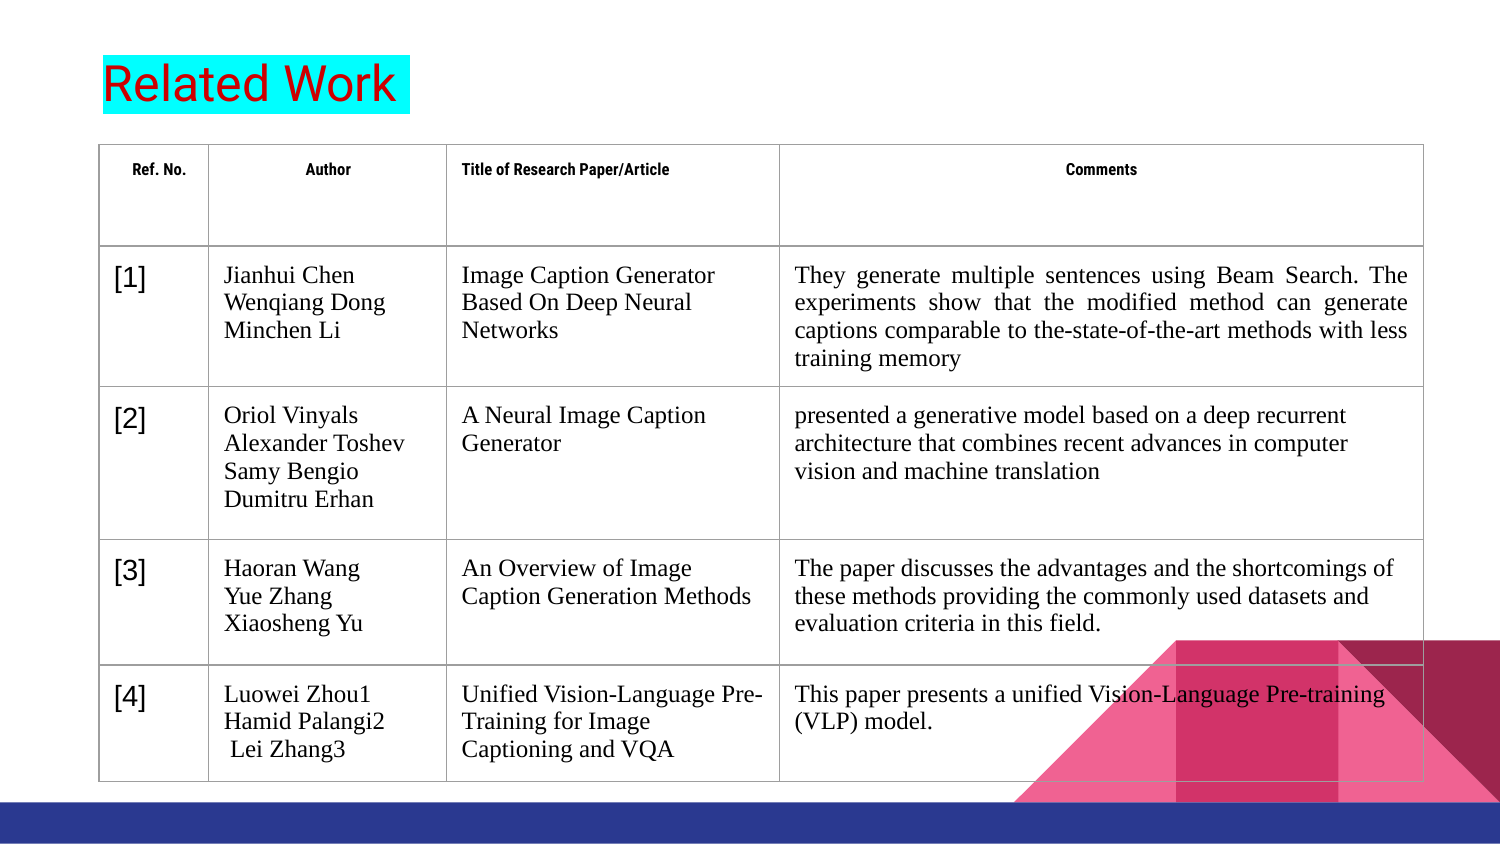

Related Work
| Ref. No. | Author | Title of Research Paper/Article | Comments |
| --- | --- | --- | --- |
| [1] | Jianhui Chen Wenqiang Dong Minchen Li | Image Caption Generator Based On Deep Neural Networks | They generate multiple sentences using Beam Search. The experiments show that the modified method can generate captions comparable to the-state-of-the-art methods with less training memory |
| [2] | Oriol Vinyals Alexander Toshev Samy Bengio Dumitru Erhan | A Neural Image Caption Generator | presented a generative model based on a deep recurrent architecture that combines recent advances in computer vision and machine translation |
| [3] | Haoran Wang Yue Zhang Xiaosheng Yu | An Overview of Image Caption Generation Methods | The paper discusses the advantages and the shortcomings of these methods providing the commonly used datasets and evaluation criteria in this field. |
| [4] | Luowei Zhou1 Hamid Palangi2 Lei Zhang3 | Unified Vision-Language Pre-Training for Image Captioning and VQA | This paper presents a unified Vision-Language Pre-training (VLP) model. |